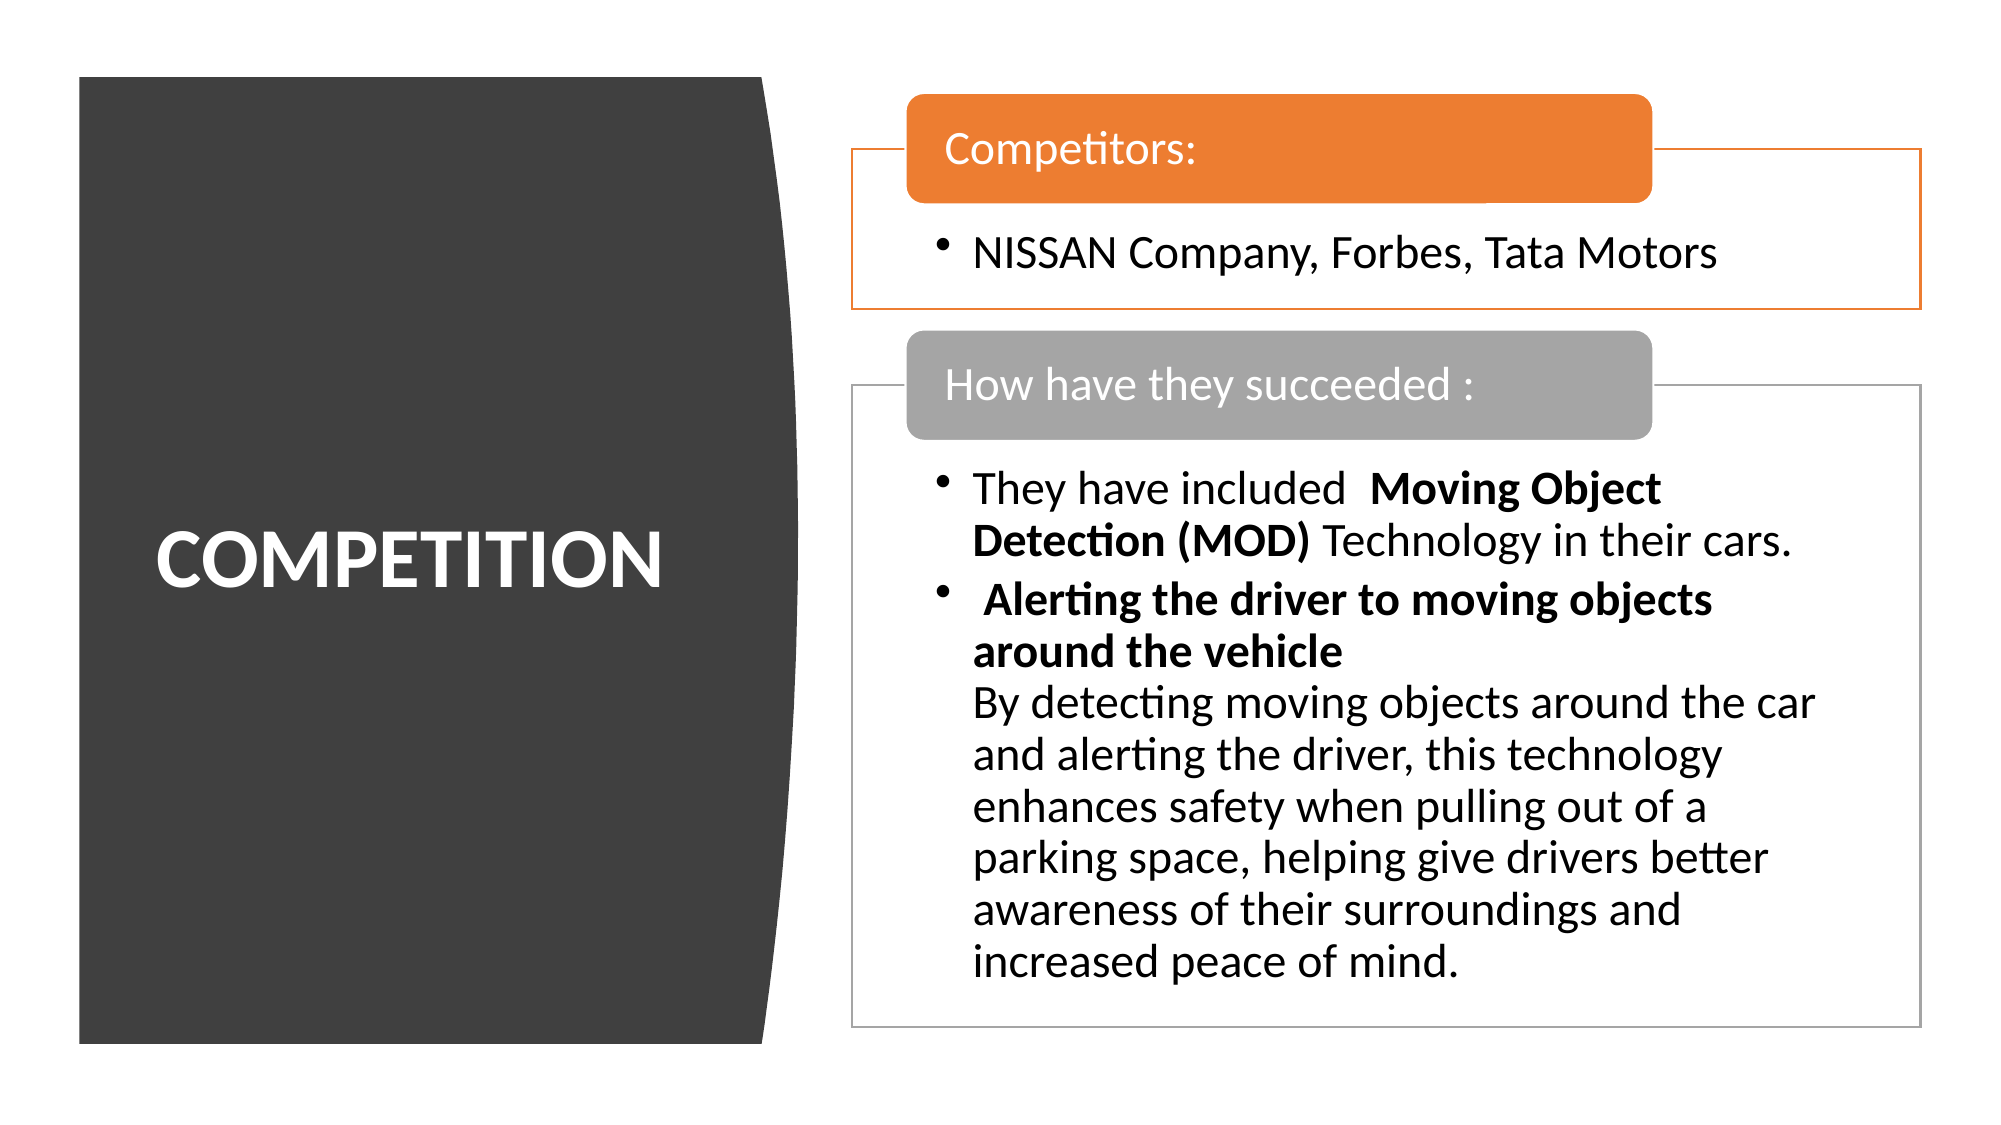

NISSAN Company, Forbes, Tata Motors
Competitors:
They have included  Moving Object Detection (MOD) Technology in their cars.
 Alerting the driver to moving objects around the vehicle
By detecting moving objects around the car and alerting the driver, this technology enhances safety when pulling out of a parking space, helping give drivers better awareness of their surroundings and increased peace of mind.
How have they succeeded :

# COMPETITION